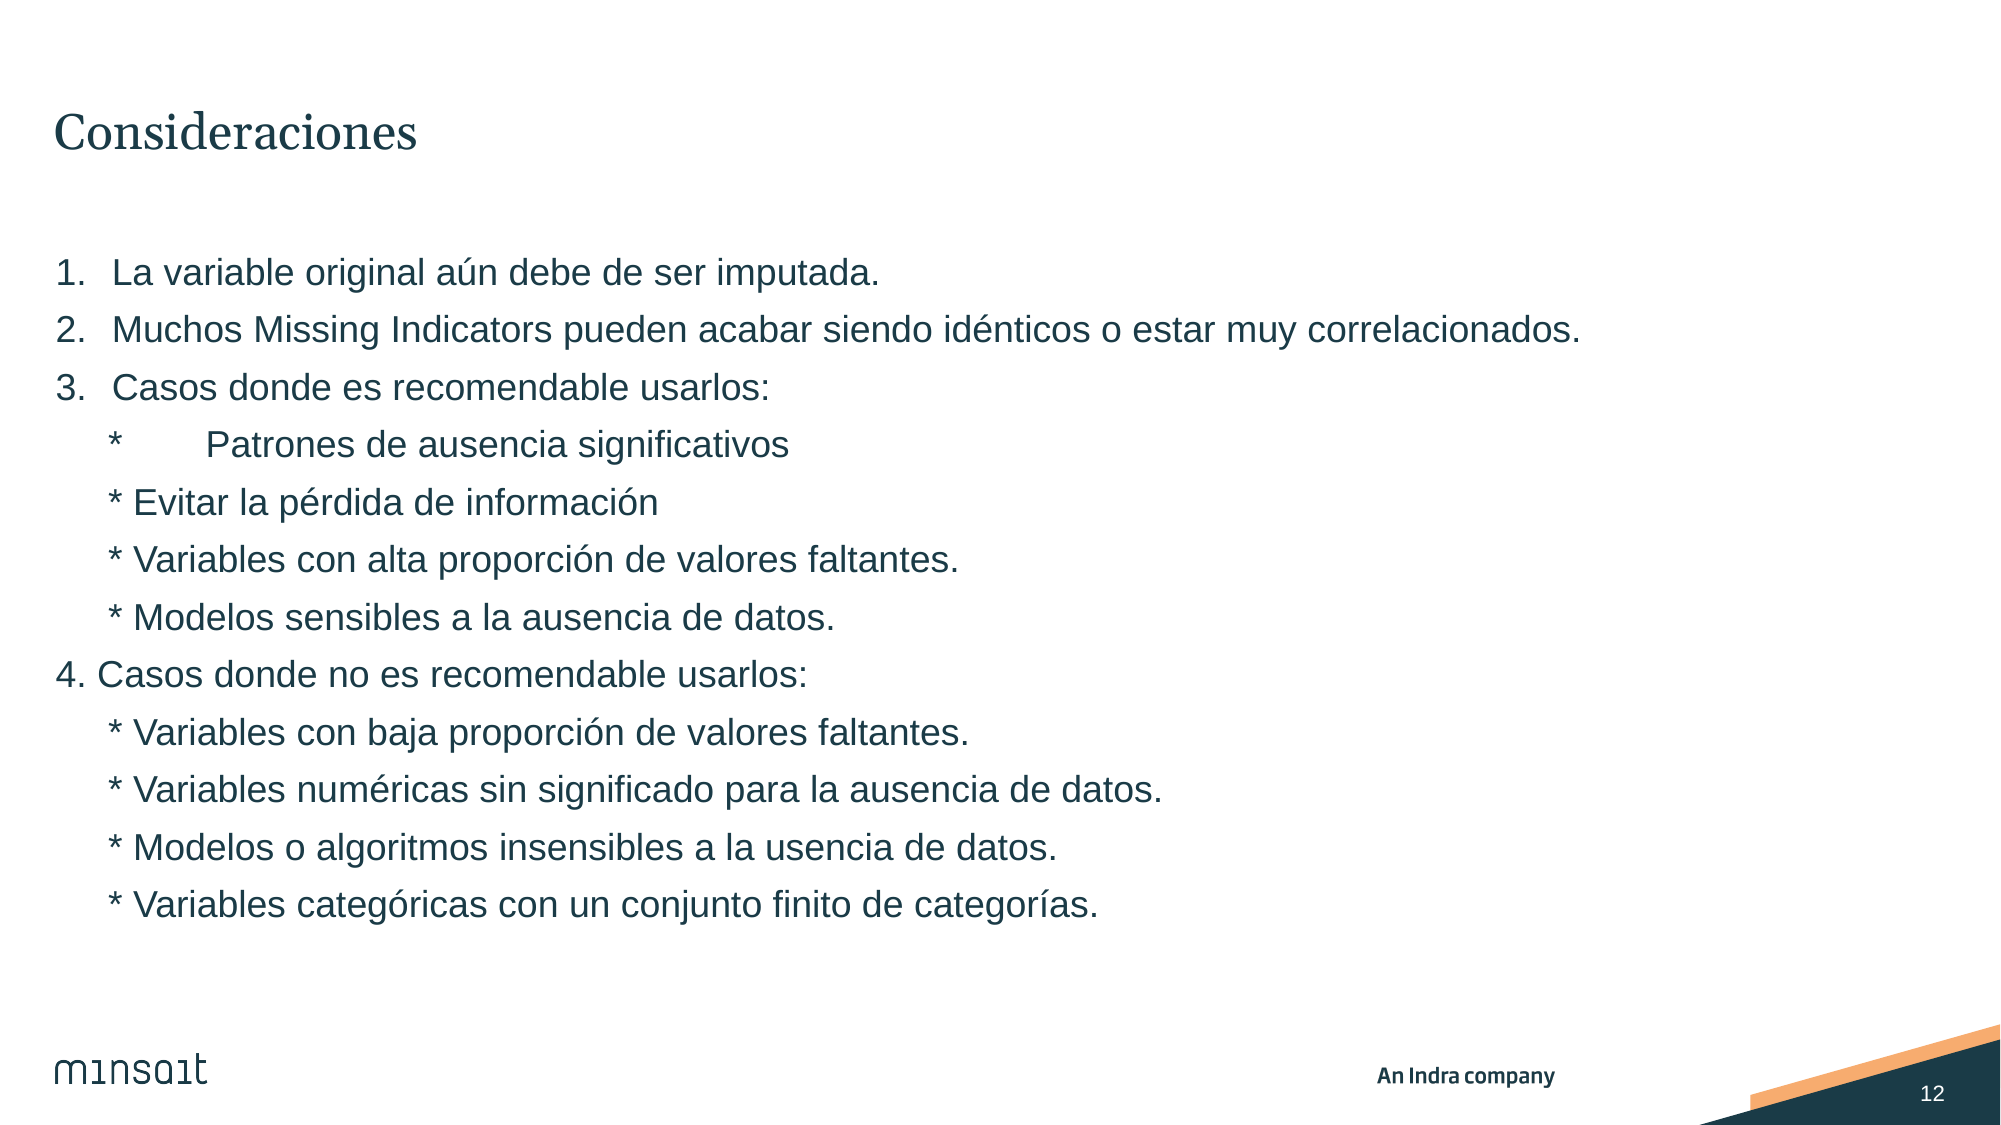

# Consideraciones
La variable original aún debe de ser imputada.
Muchos Missing Indicators pueden acabar siendo idénticos o estar muy correlacionados.
Casos donde es recomendable usarlos:
     * 	Patrones de ausencia significativos
     * Evitar la pérdida de información
     * Variables con alta proporción de valores faltantes.
     * Modelos sensibles a la ausencia de datos.
4. Casos donde no es recomendable usarlos:
     * Variables con baja proporción de valores faltantes.
     * Variables numéricas sin significado para la ausencia de datos.
     * Modelos o algoritmos insensibles a la usencia de datos.
     * Variables categóricas con un conjunto finito de categorías.